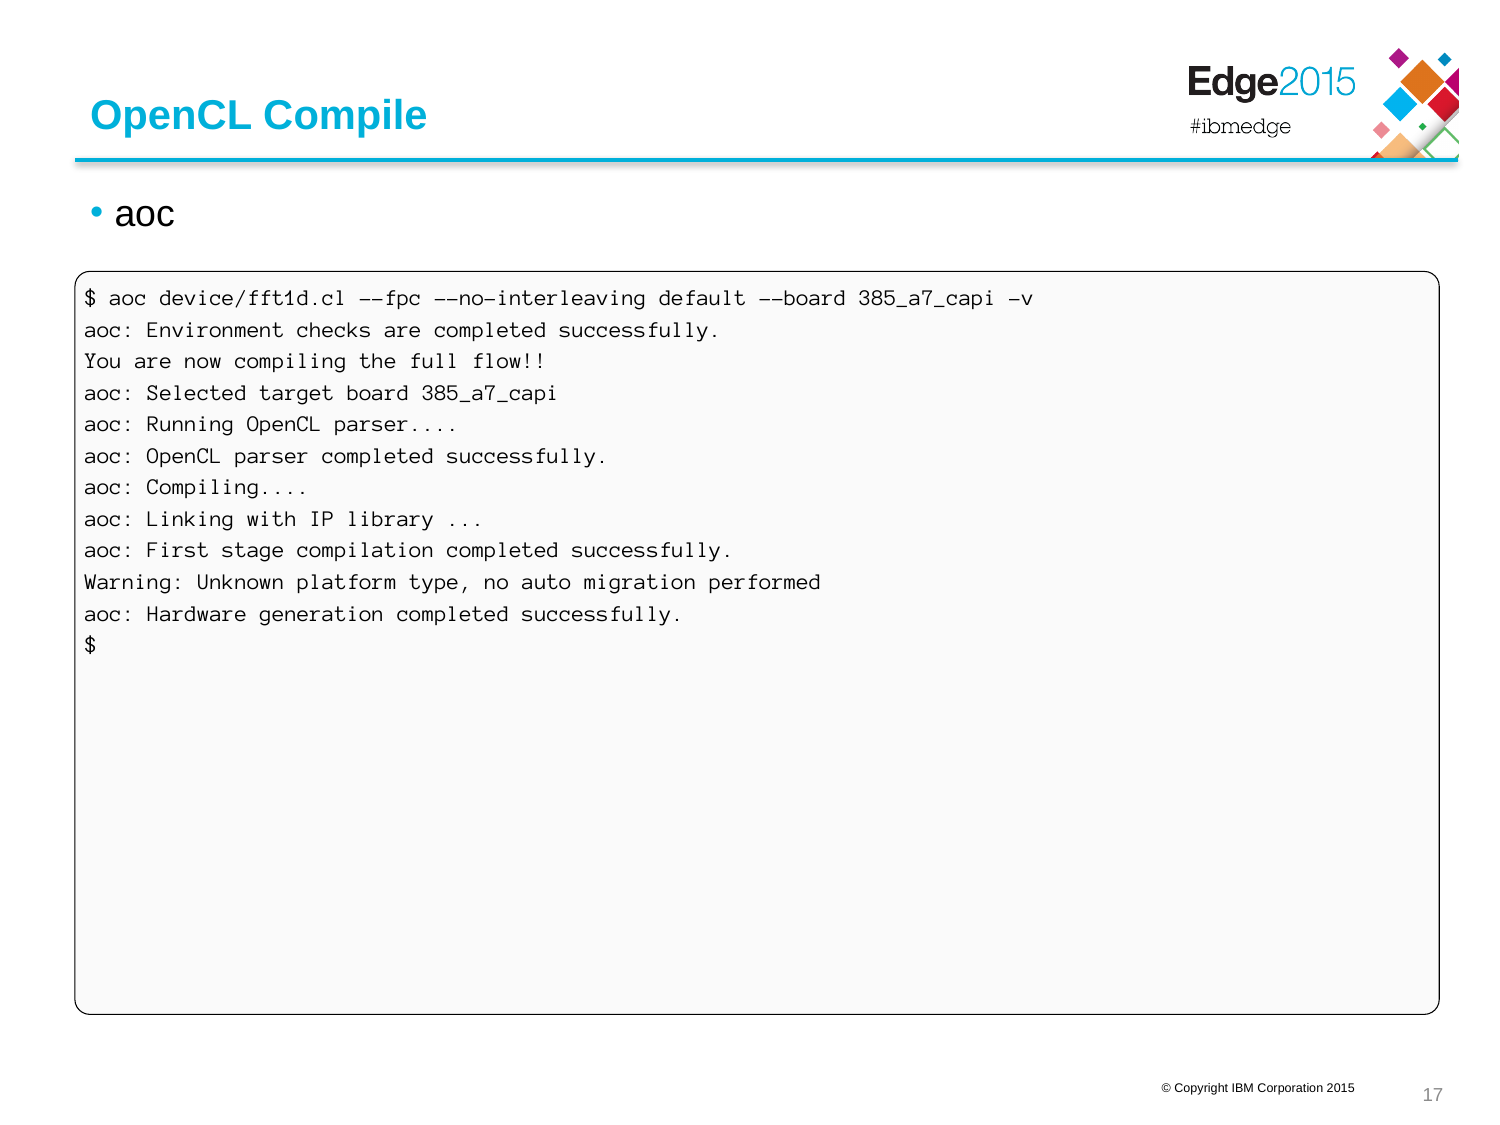

# OpenCL Compile
aoc
$ aoc device/fft1d.cl --fpc --no-interleaving default --board 385_a7_capi -v
aoc: Environment checks are completed successfully.
You are now compiling the full flow!!
aoc: Selected target board 385_a7_capi
aoc: Running OpenCL parser....
aoc: OpenCL parser completed successfully.
aoc: Compiling....
aoc: Linking with IP library ...
aoc: First stage compilation completed successfully.
Warning: Unknown platform type, no auto migration performed
aoc: Hardware generation completed successfully.
$
17